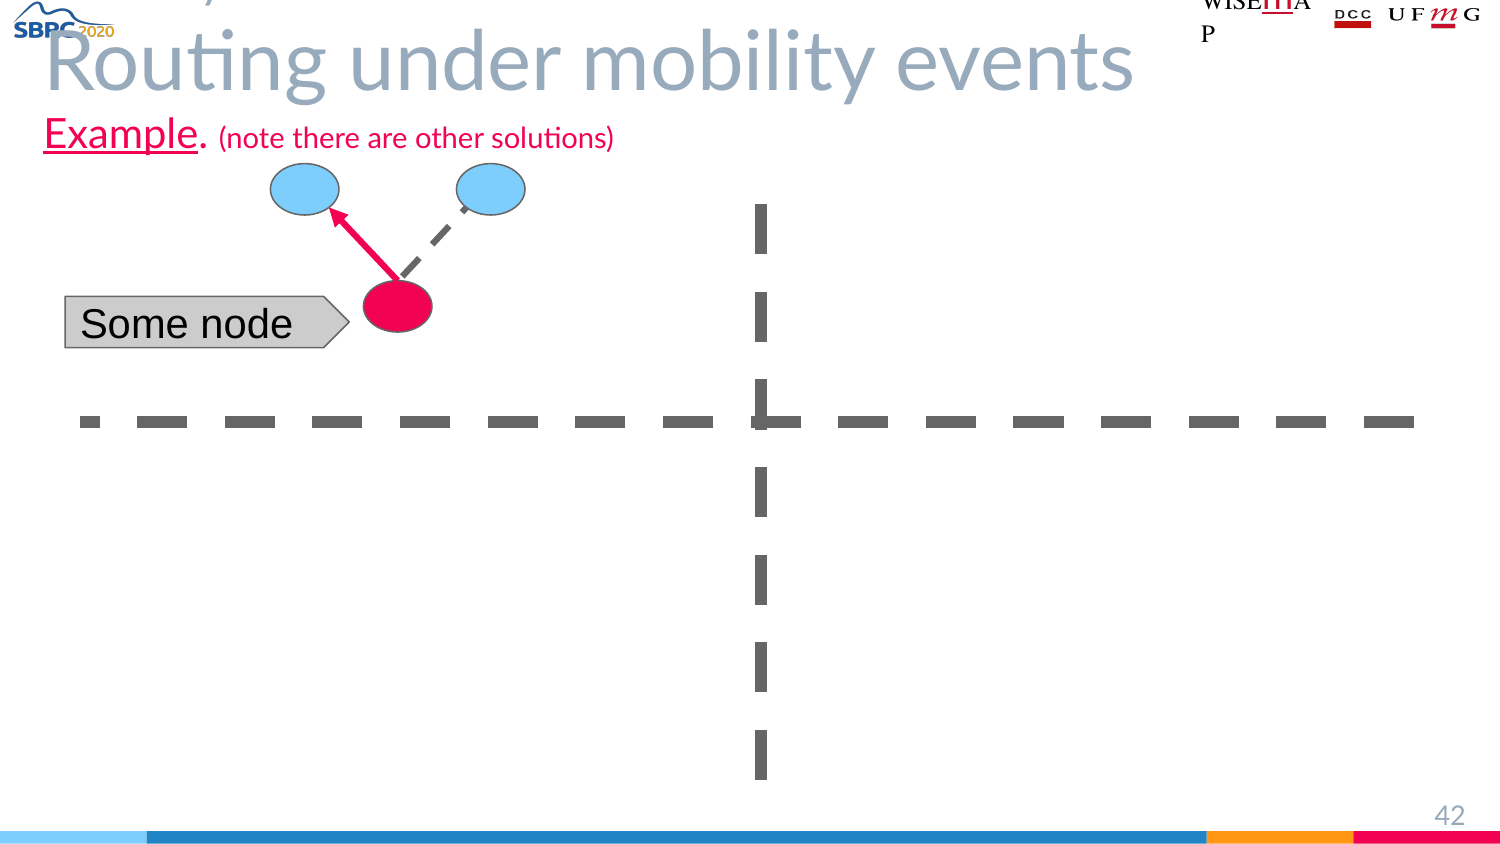

# Mobility Detection
Routing under mobility events
Example. (note there are other solutions)

Some node
42